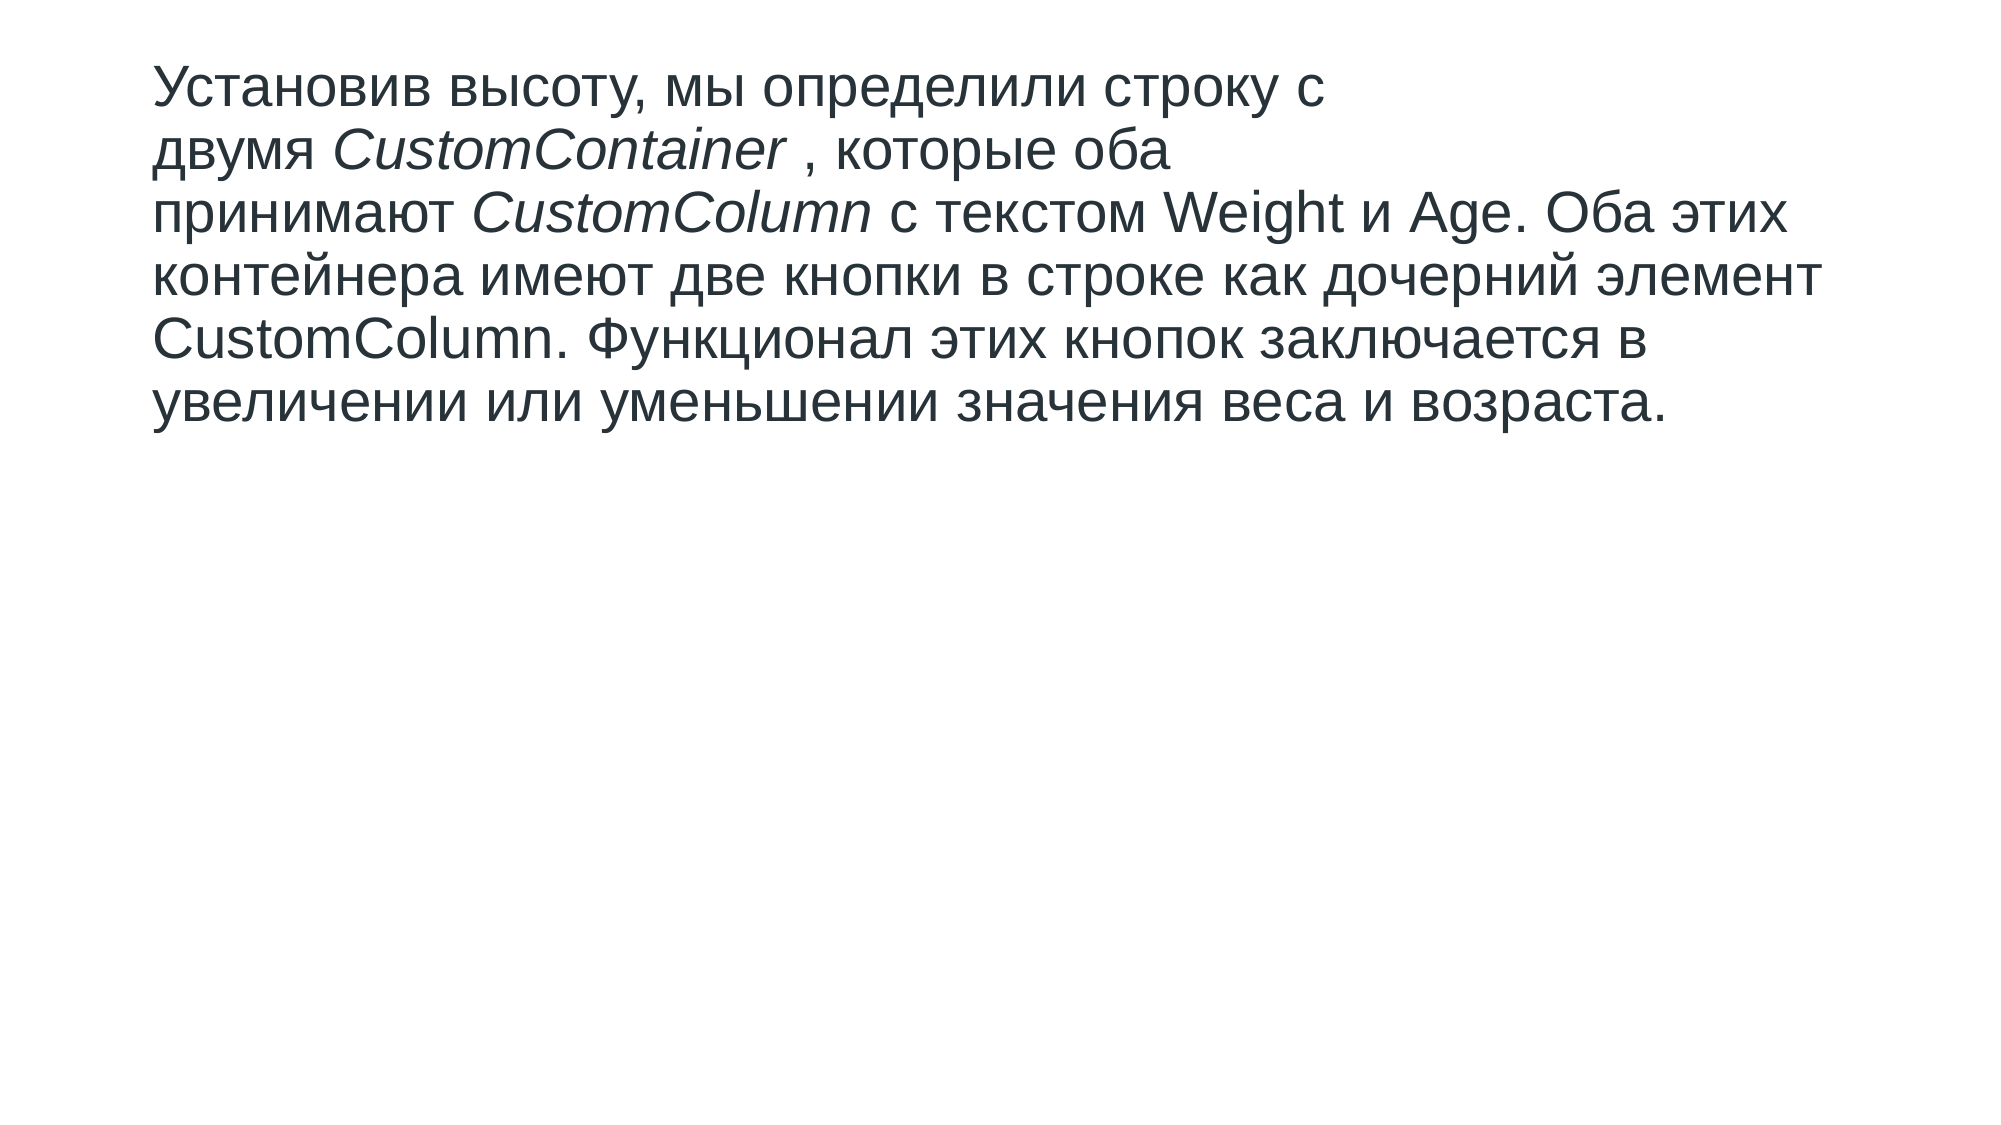

Установив высоту, мы определили строку с двумя CustomContainer , которые оба принимают CustomColumn с текстом Weight и Age. Оба этих контейнера имеют две кнопки в строке как дочерний элемент CustomColumn. Функционал этих кнопок заключается в увеличении или уменьшении значения веса и возраста.